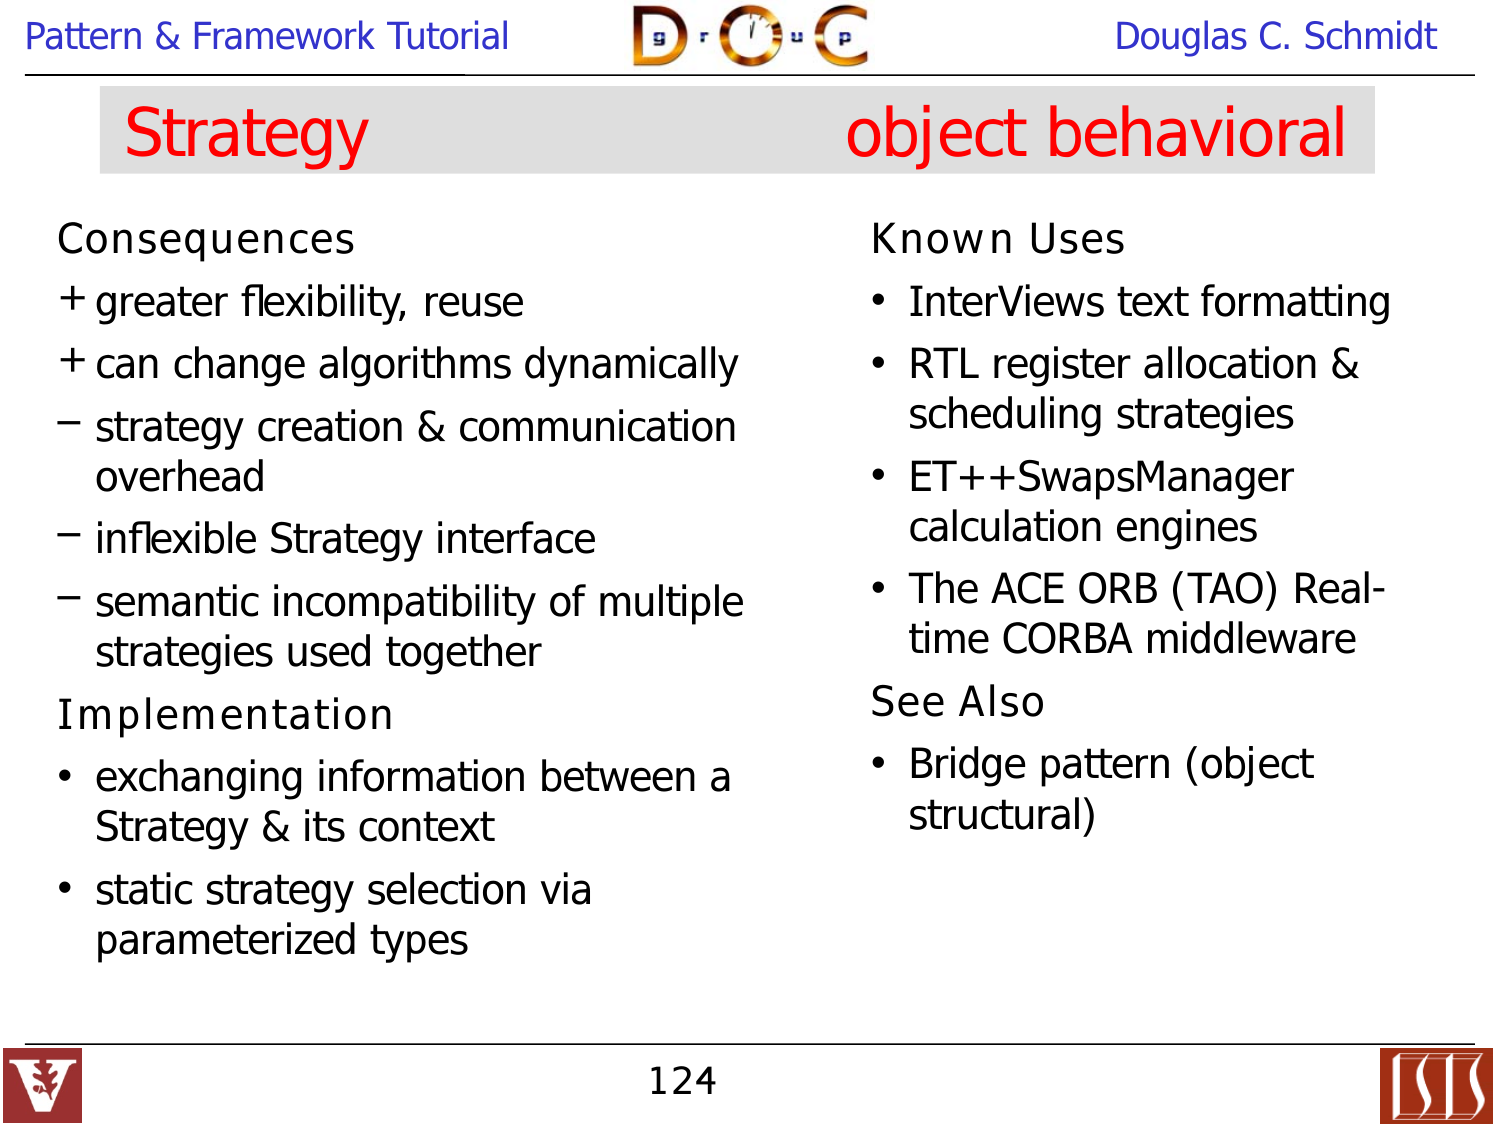

# Strategy                       object behavioral
Consequences
greater flexibility, reuse
can change algorithms dynamically
strategy creation & communication overhead
inflexible Strategy interface
semantic incompatibility of multiple strategies used together
Implementation
exchanging information between a Strategy & its context
static strategy selection via parameterized types
Known Uses
InterViews text formatting
RTL register allocation & scheduling strategies
ET++SwapsManager calculation engines
The ACE ORB (TAO) Real-time CORBA middleware
See Also
Bridge pattern (object structural)